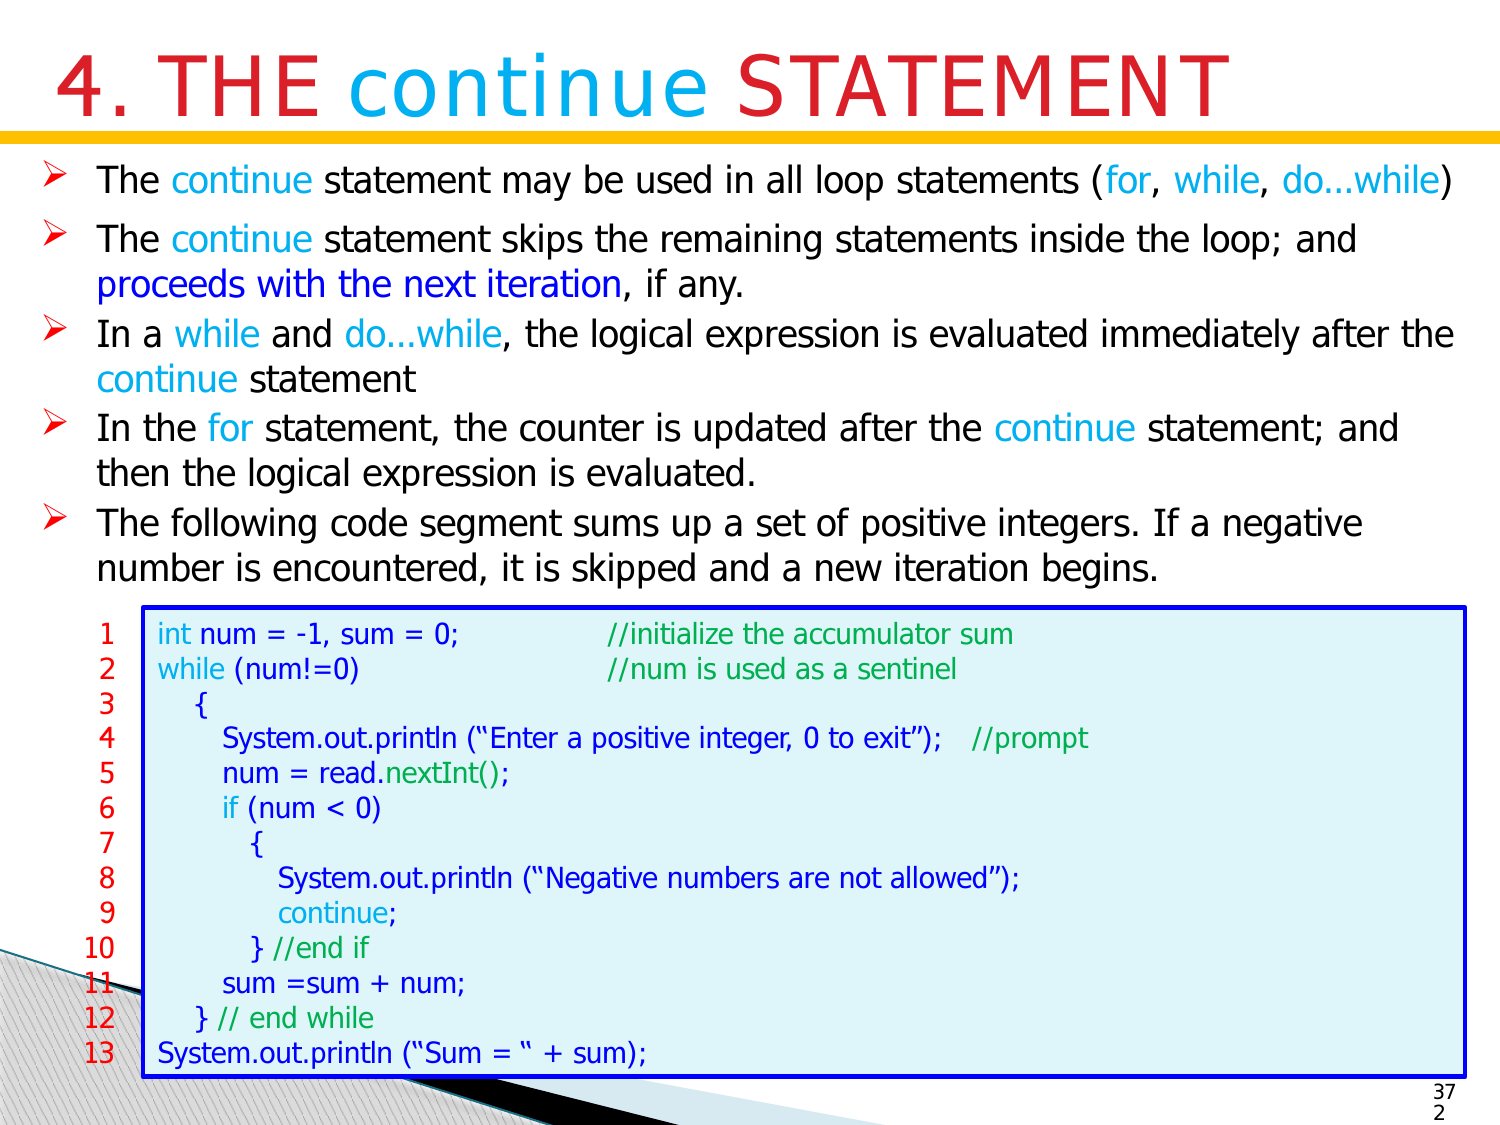

# 4. THE continue STATEMENT
The continue statement may be used in all loop statements (for, while, do…while)
The continue statement skips the remaining statements inside the loop; and proceeds with the next iteration, if any.
In a while and do…while, the logical expression is evaluated immediately after the continue statement
In the for statement, the counter is updated after the continue statement; and then the logical expression is evaluated.
The following code segment sums up a set of positive integers. If a negative number is encountered, it is skipped and a new iteration begins.
1
2
3
4
5
6
7
8
9
10
11
12
13
int num = -1, sum = 0; 	//initialize the accumulator sum
while (num!=0)		//num is used as a sentinel
    {
       System.out.println (“Enter a positive integer, 0 to exit”);   //prompt
       num = read.nextInt();
       if (num < 0)
          {
             System.out.println (“Negative numbers are not allowed”);
             continue;
          } //end if
       sum =sum + num;
    } // end while
System.out.println (“Sum = “ + sum);
372